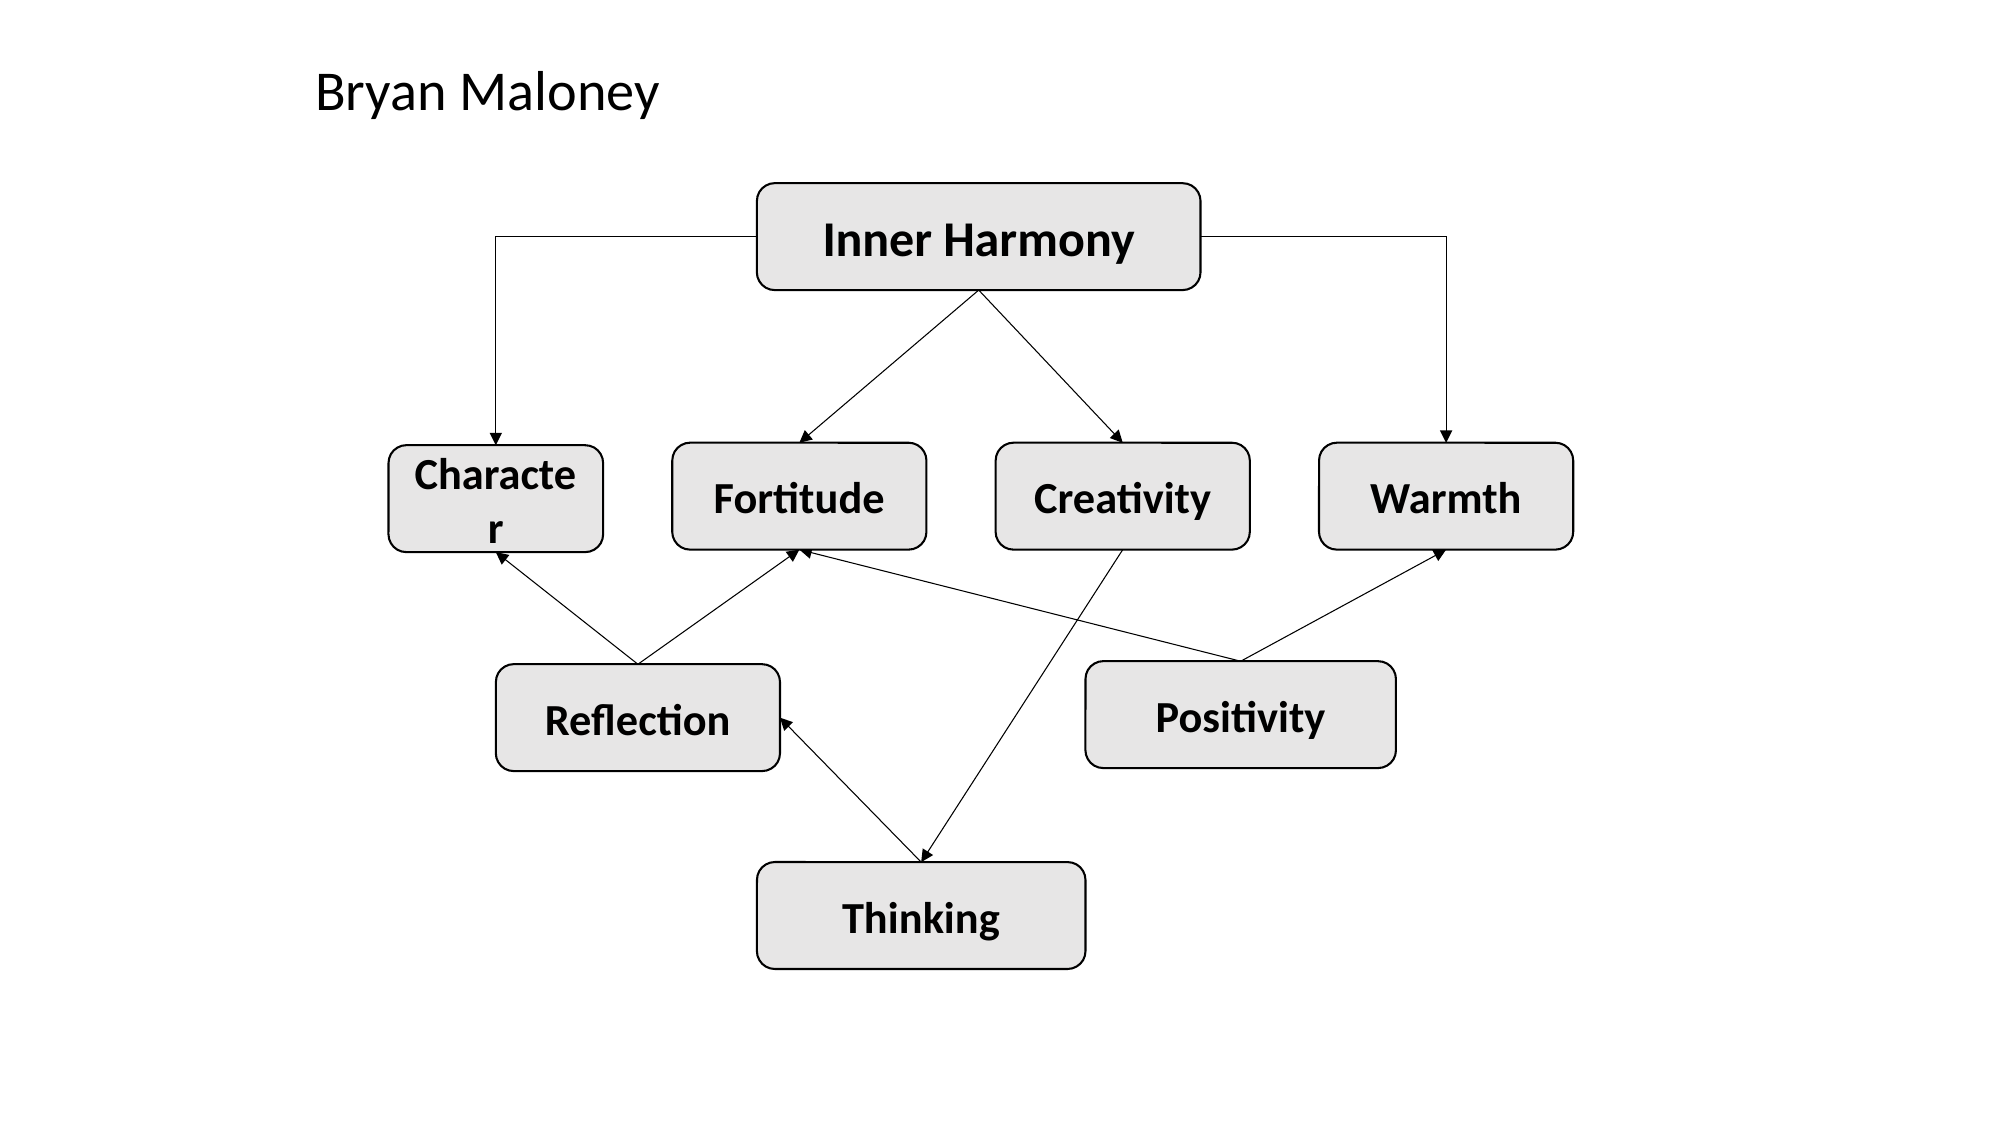

Bryan Maloney
Inner Harmony
Fortitude
Creativity
Warmth
Character
Positivity
Reflection
Thinking